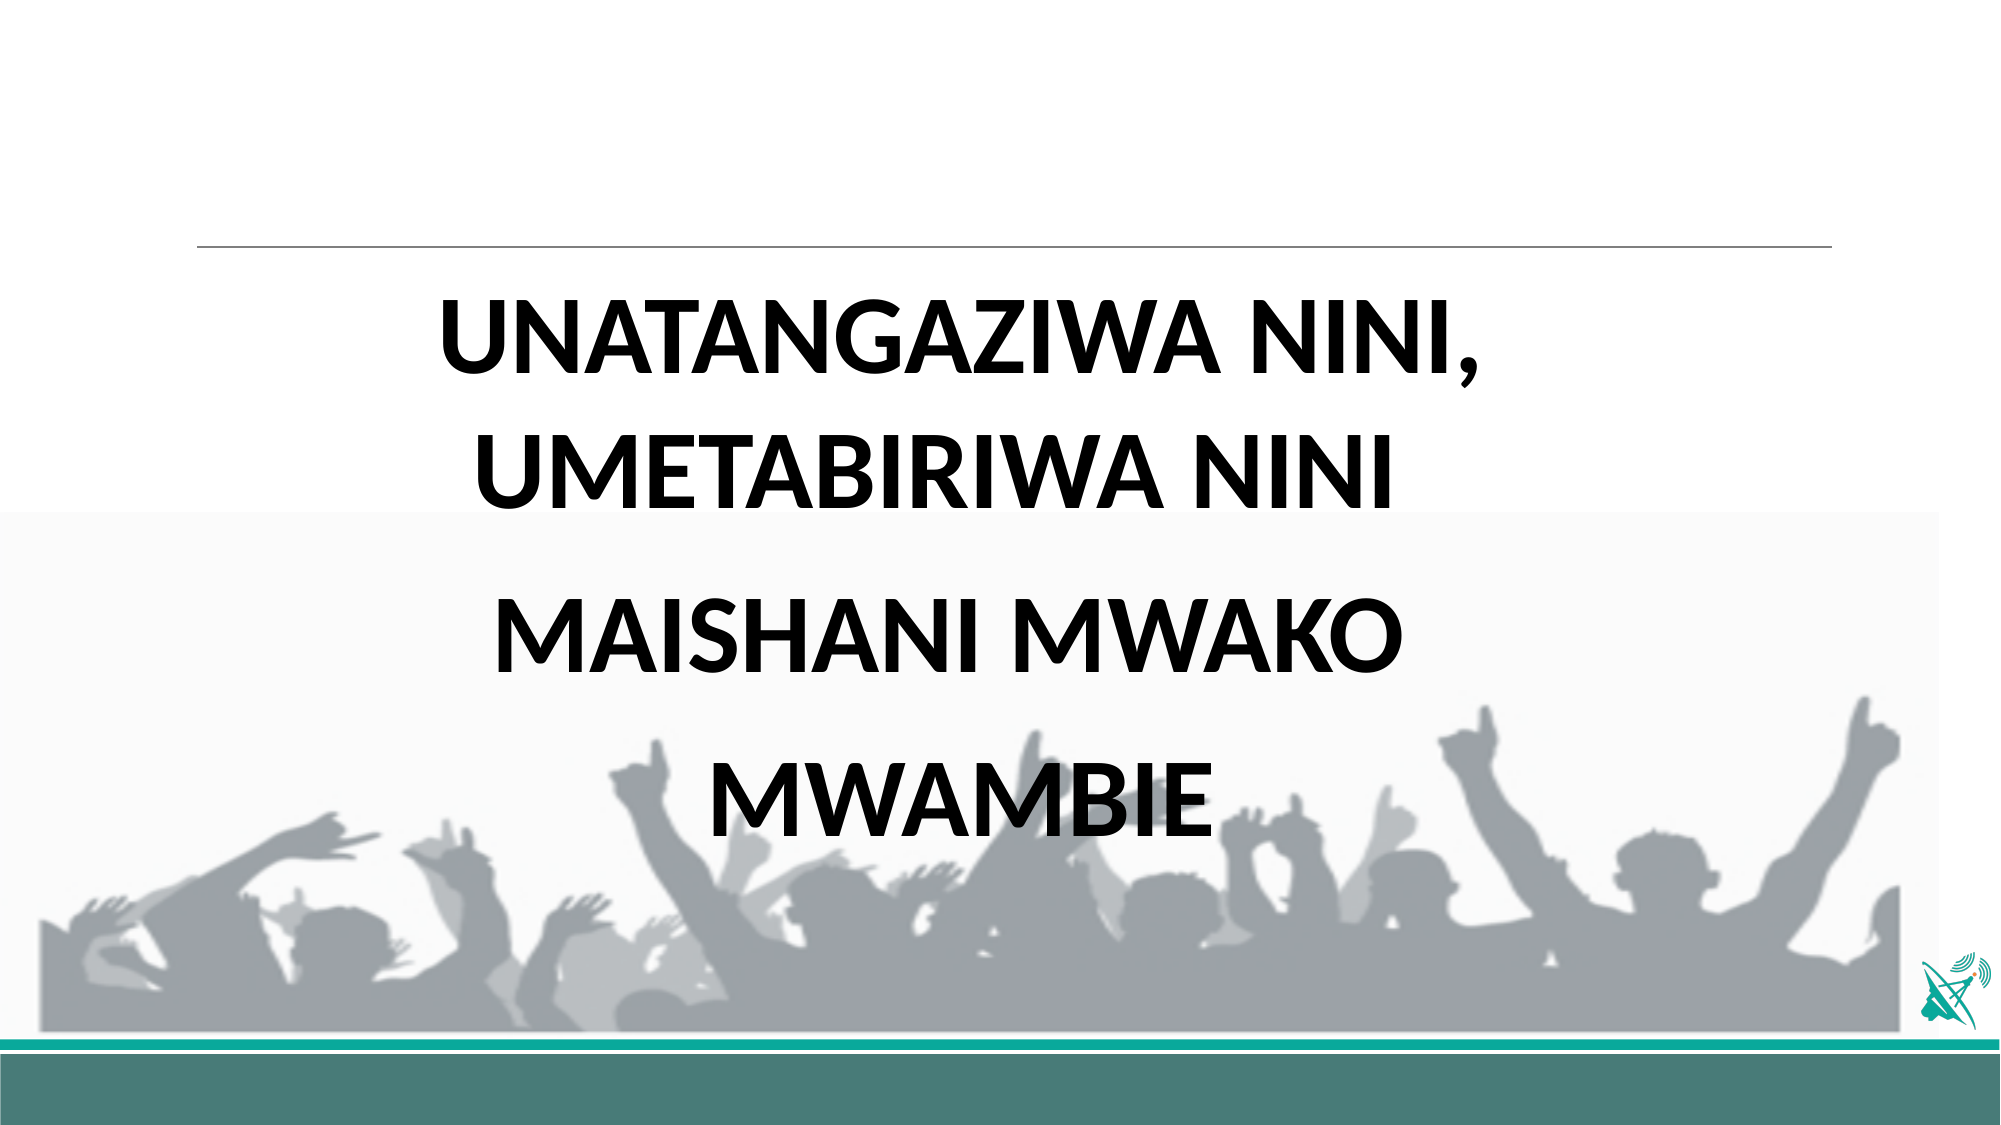

UNATANGAZIWA NINI, UMETABIRIWA NINI
MAISHANI MWAKO
MWAMBIE